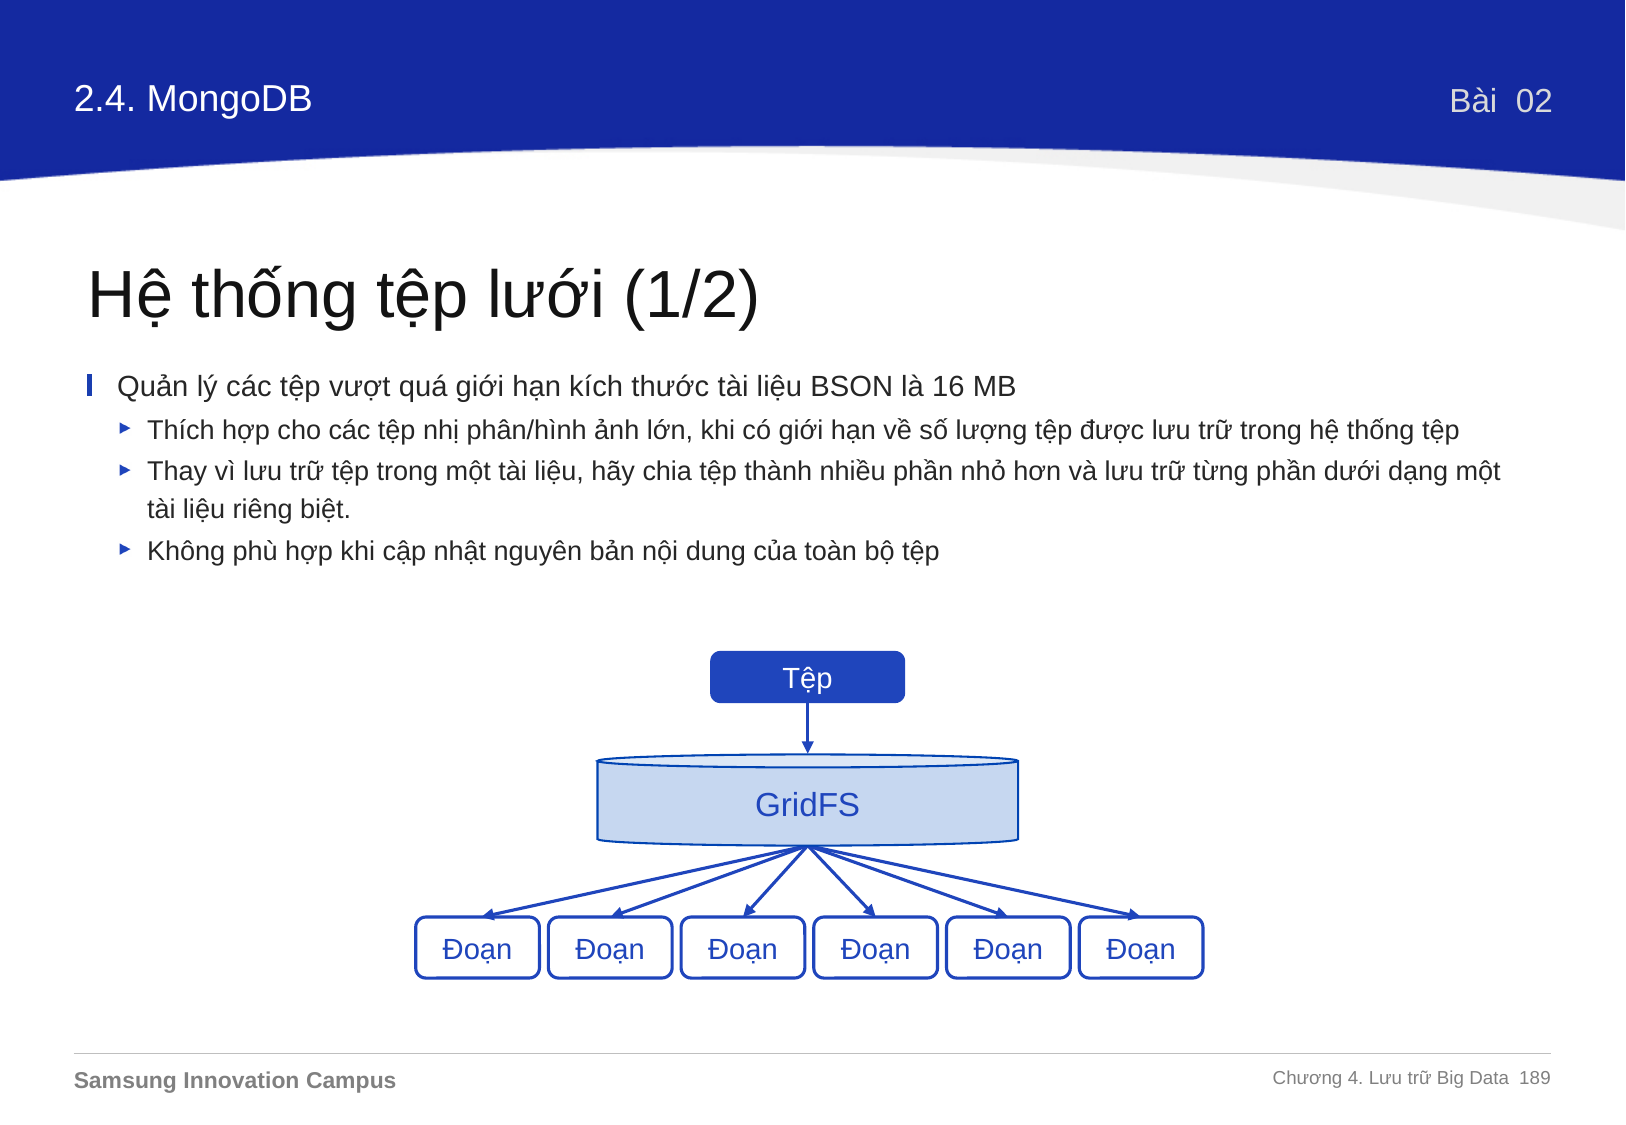

2.4. MongoDB
Bài  02
Hệ thống tệp lưới (1/2)
Quản lý các tệp vượt quá giới hạn kích thước tài liệu BSON là 16 MB
Thích hợp cho các tệp nhị phân/hình ảnh lớn, khi có giới hạn về số lượng tệp được lưu trữ trong hệ thống tệp
Thay vì lưu trữ tệp trong một tài liệu, hãy chia tệp thành nhiều phần nhỏ hơn và lưu trữ từng phần dưới dạng một tài liệu riêng biệt.
Không phù hợp khi cập nhật nguyên bản nội dung của toàn bộ tệp
Tệp
Đoạn
Đoạn
Đoạn
Đoạn
Đoạn
Đoạn
GridFS